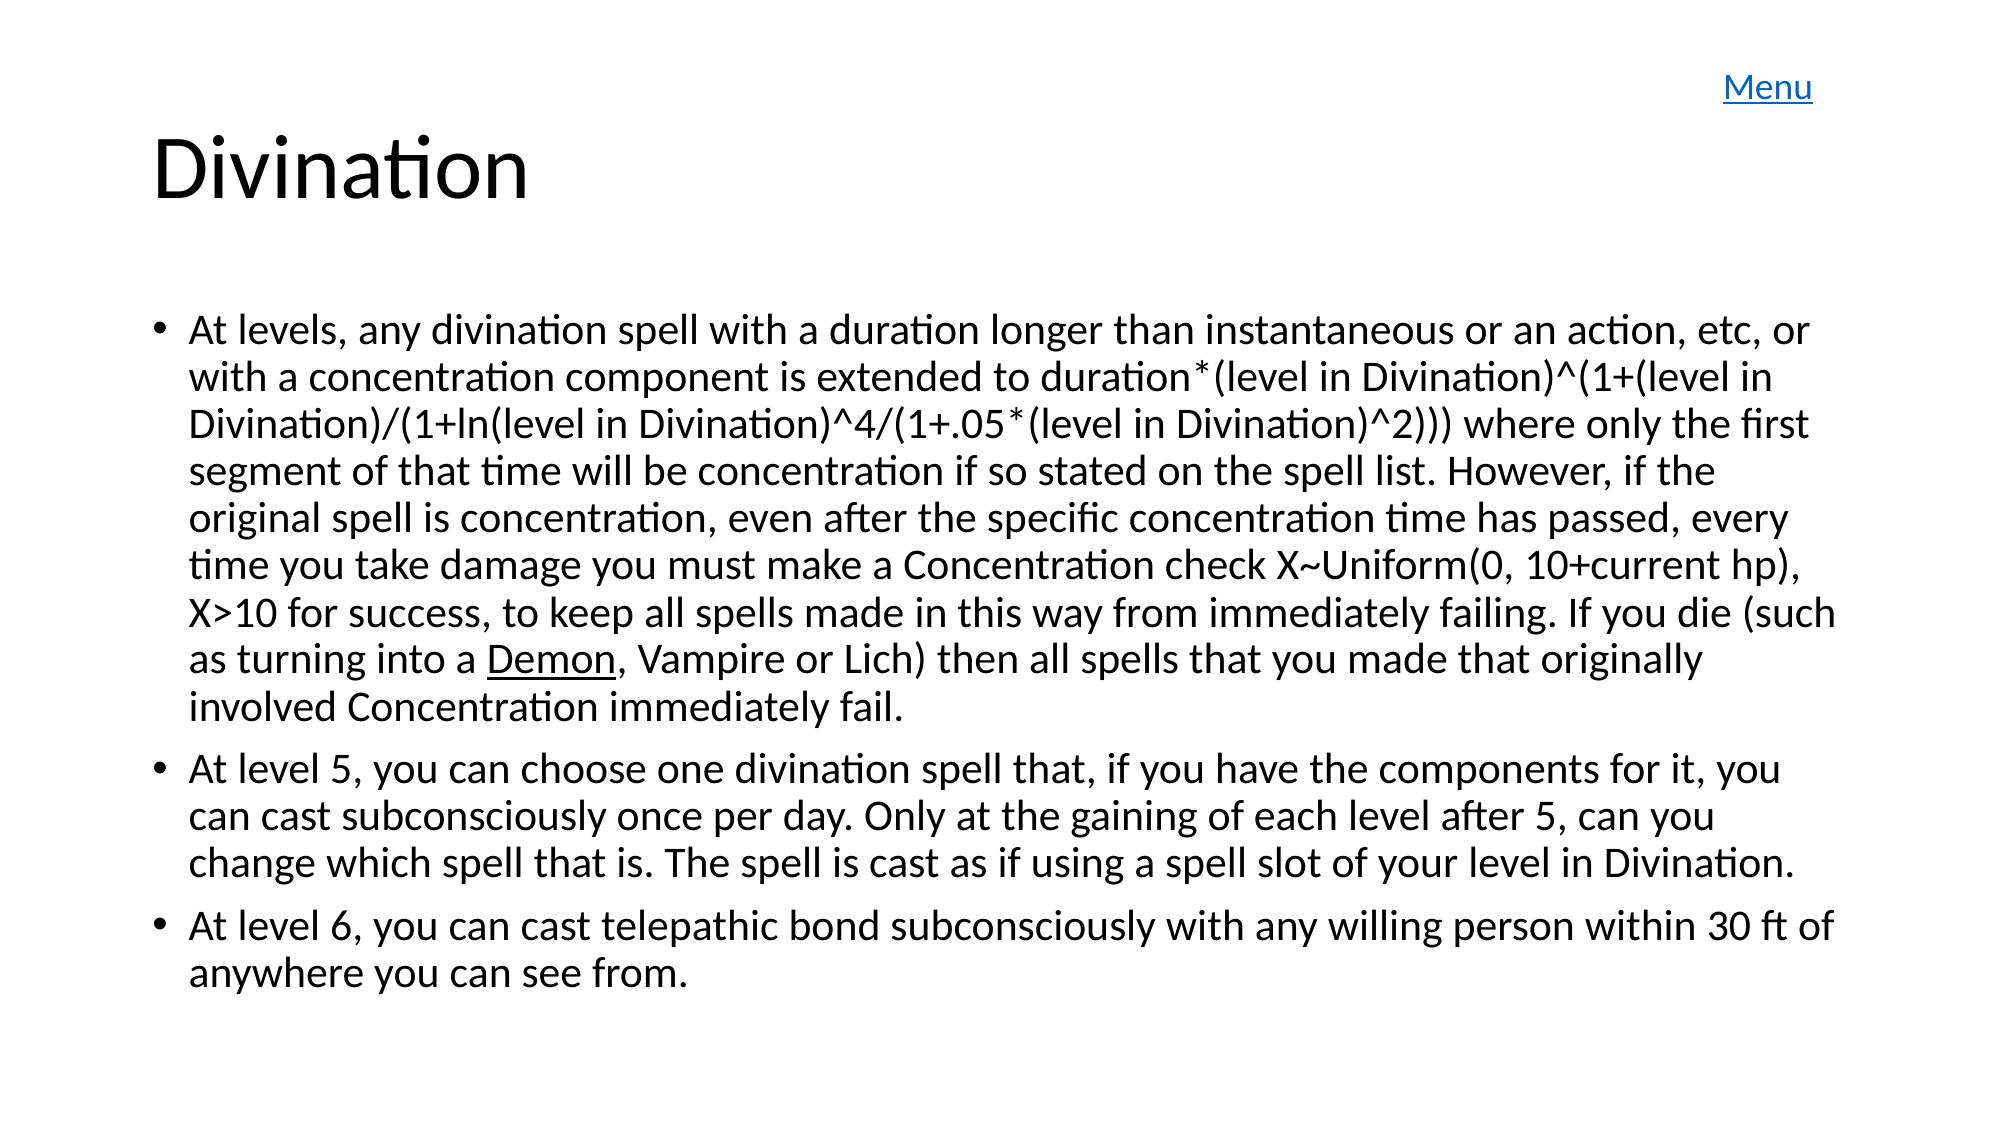

Menu
# Divination
At levels, any divination spell with a duration longer than instantaneous or an action, etc, or with a concentration component is extended to duration*(level in Divination)^(1+(level in Divination)/(1+ln(level in Divination)^4/(1+.05*(level in Divination)^2))) where only the first segment of that time will be concentration if so stated on the spell list. However, if the original spell is concentration, even after the specific concentration time has passed, every time you take damage you must make a Concentration check X~Uniform(0, 10+current hp), X>10 for success, to keep all spells made in this way from immediately failing. If you die (such as turning into a Demon, Vampire or Lich) then all spells that you made that originally involved Concentration immediately fail.
At level 5, you can choose one divination spell that, if you have the components for it, you can cast subconsciously once per day. Only at the gaining of each level after 5, can you change which spell that is. The spell is cast as if using a spell slot of your level in Divination.
At level 6, you can cast telepathic bond subconsciously with any willing person within 30 ft of anywhere you can see from.